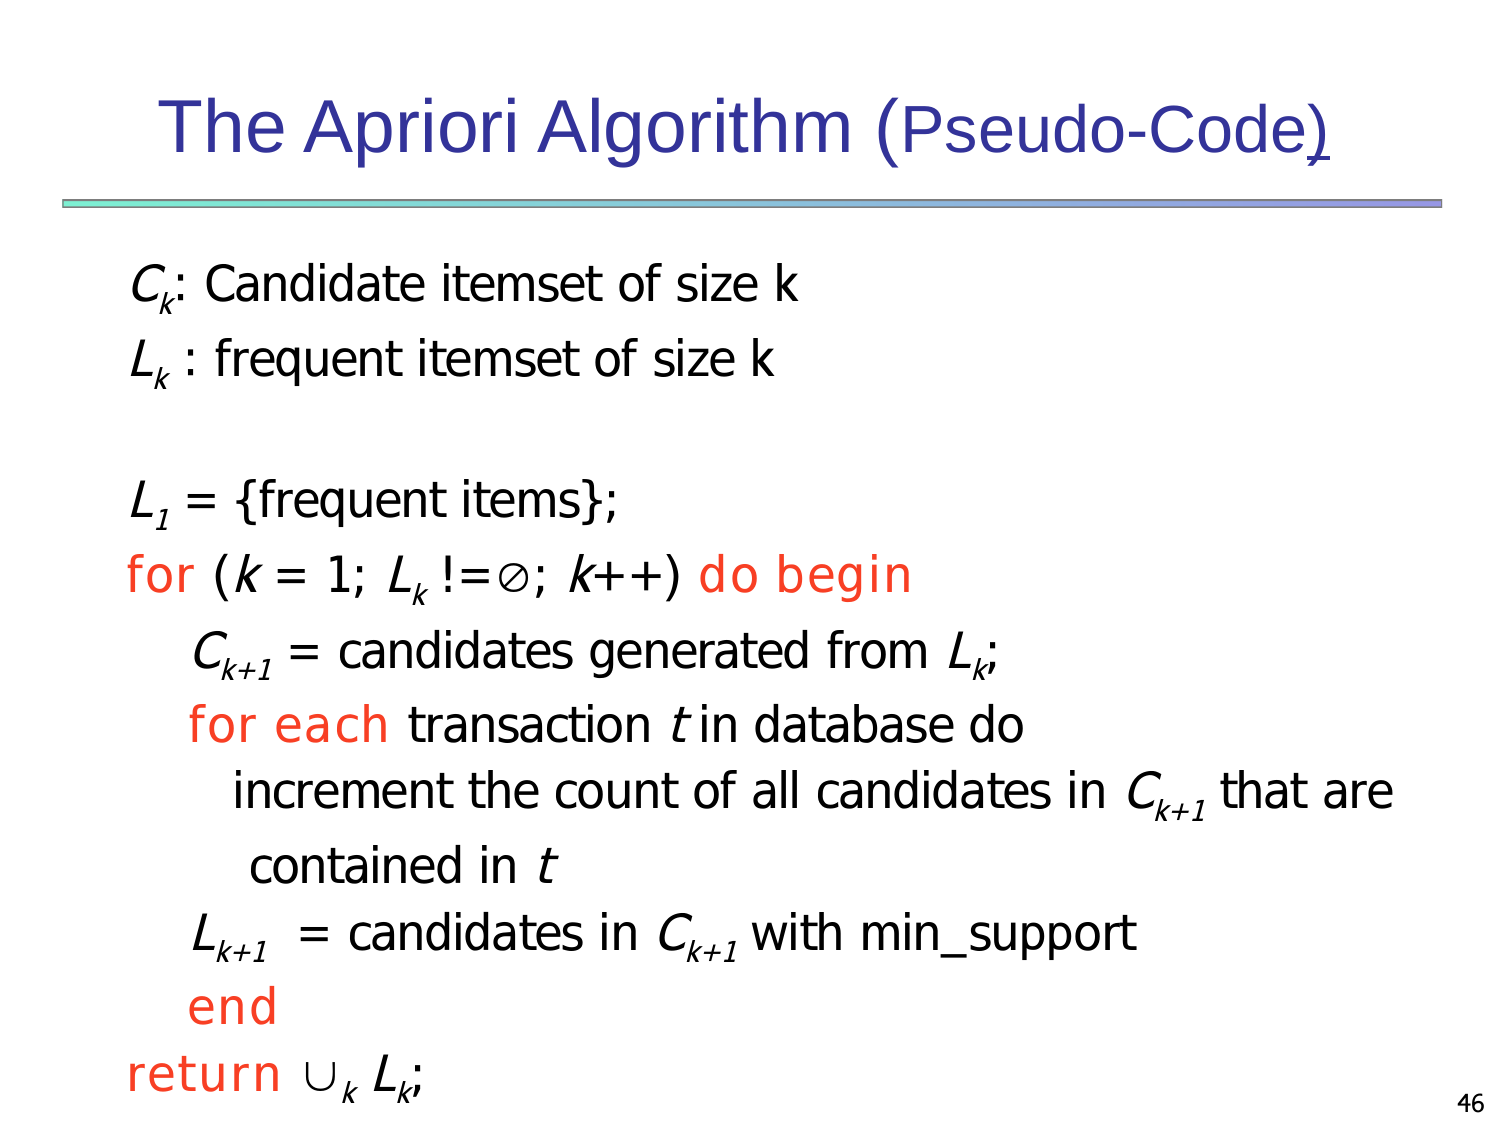

# The Apriori Algorithm (Pseudo-Code)
Ck: Candidate itemset of size k
Lk : frequent itemset of size k

L1 = {frequent items};
for (k = 1; Lk !=∅; k++) do begin
    Ck+1 = candidates generated from Lk;
    for each transaction t in database do
  increment the count of all candidates in Ck+1 that are contained in t
    Lk+1  = candidates in Ck+1 with min_support
    end
return ∪k Lk;
46